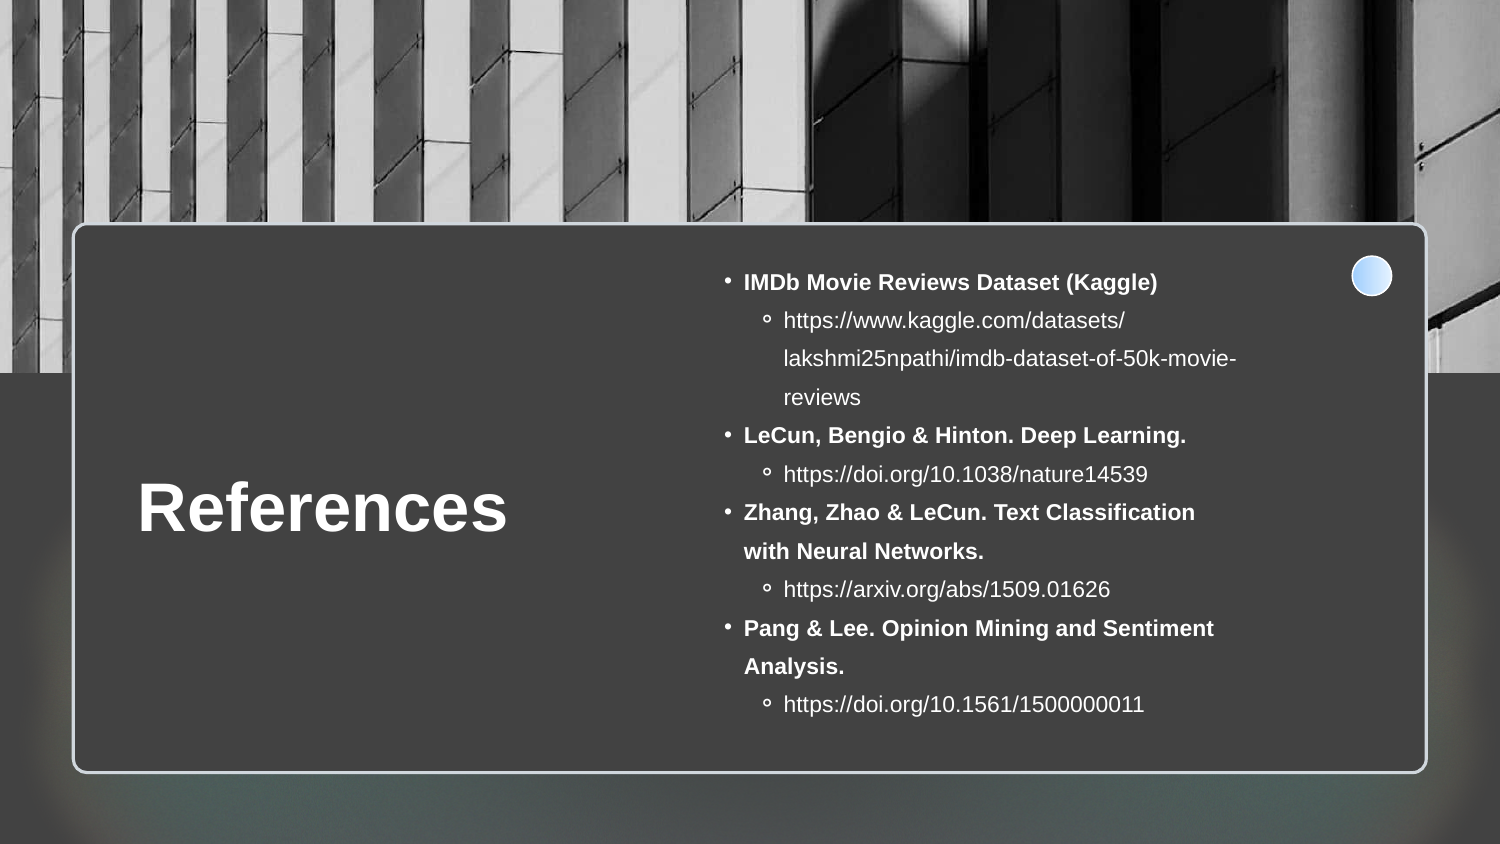

IMDb Movie Reviews Dataset (Kaggle)
https://www.kaggle.com/datasets/lakshmi25npathi/imdb-dataset-of-50k-movie-reviews
LeCun, Bengio & Hinton. Deep Learning.
https://doi.org/10.1038/nature14539
Zhang, Zhao & LeCun. Text Classification with Neural Networks.
https://arxiv.org/abs/1509.01626
Pang & Lee. Opinion Mining and Sentiment Analysis.
https://doi.org/10.1561/1500000011

References